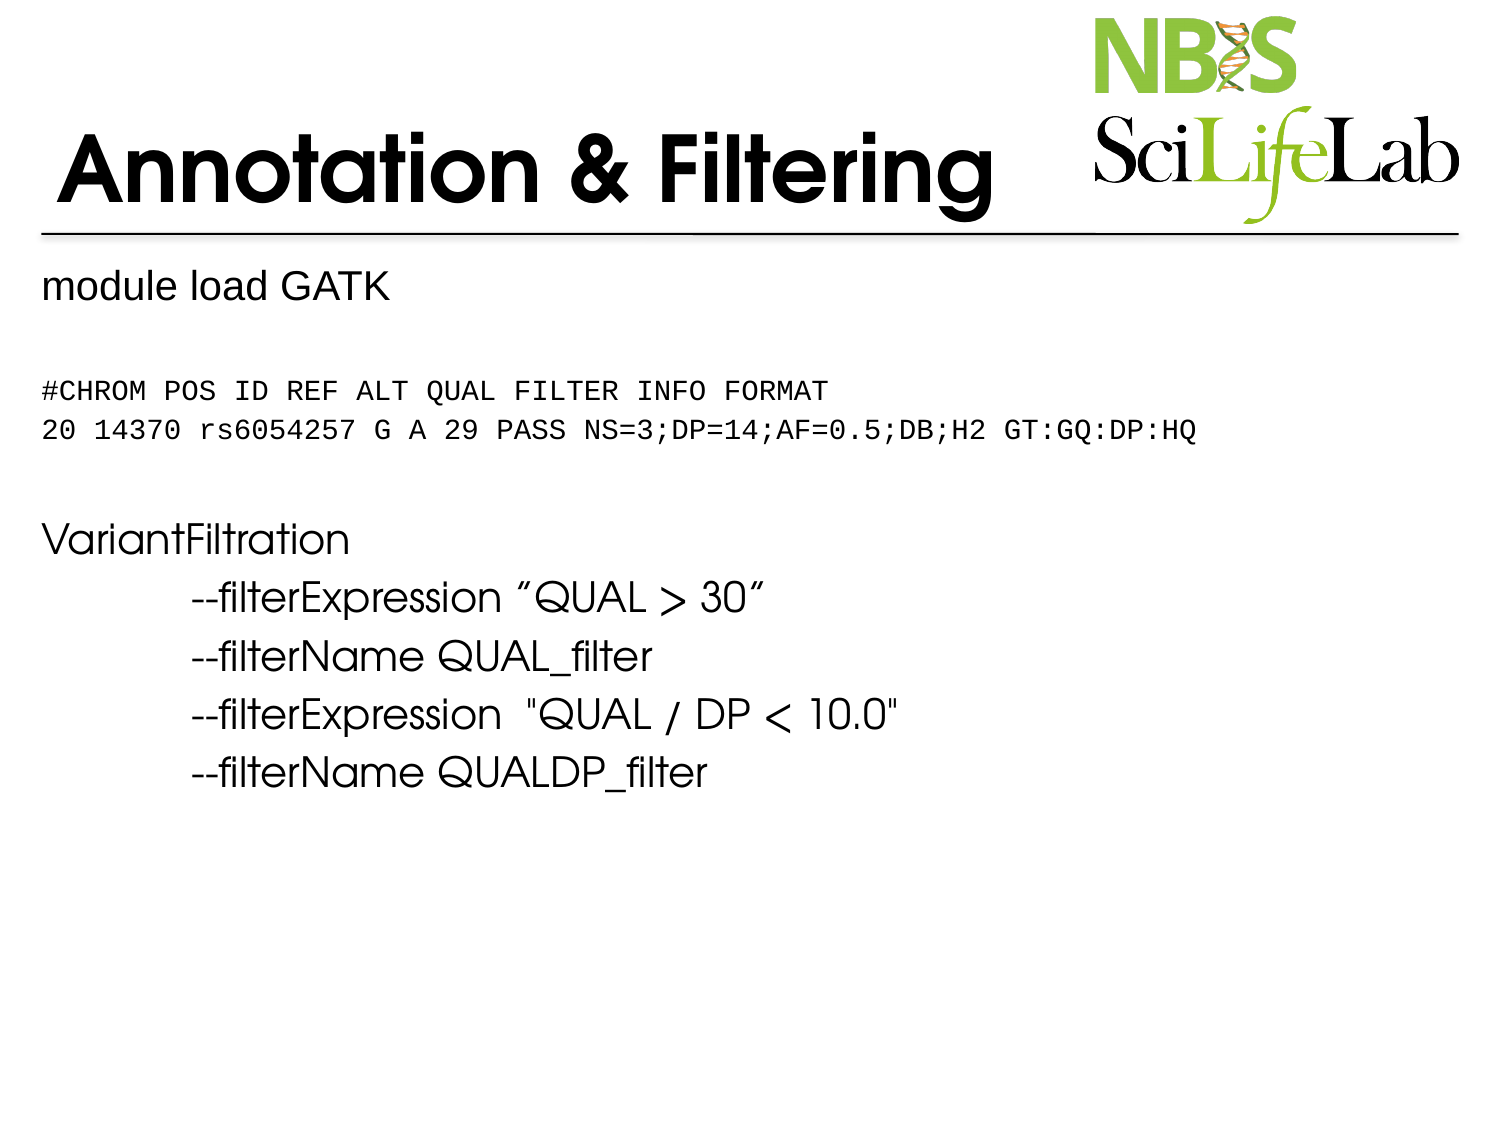

# Annotation & Filtering
module load GATK

#CHROM POS ID REF ALT QUAL FILTER INFO FORMAT
20 14370 rs6054257 G A 29 PASS NS=3;DP=14;AF=0.5;DB;H2 GT:GQ:DP:HQ

VariantFiltration
	--filterExpression ”QUAL > 30”
	--filterName QUAL_filter
	--filterExpression  "QUAL / DP < 10.0"
	--filterName QUALDP_filter